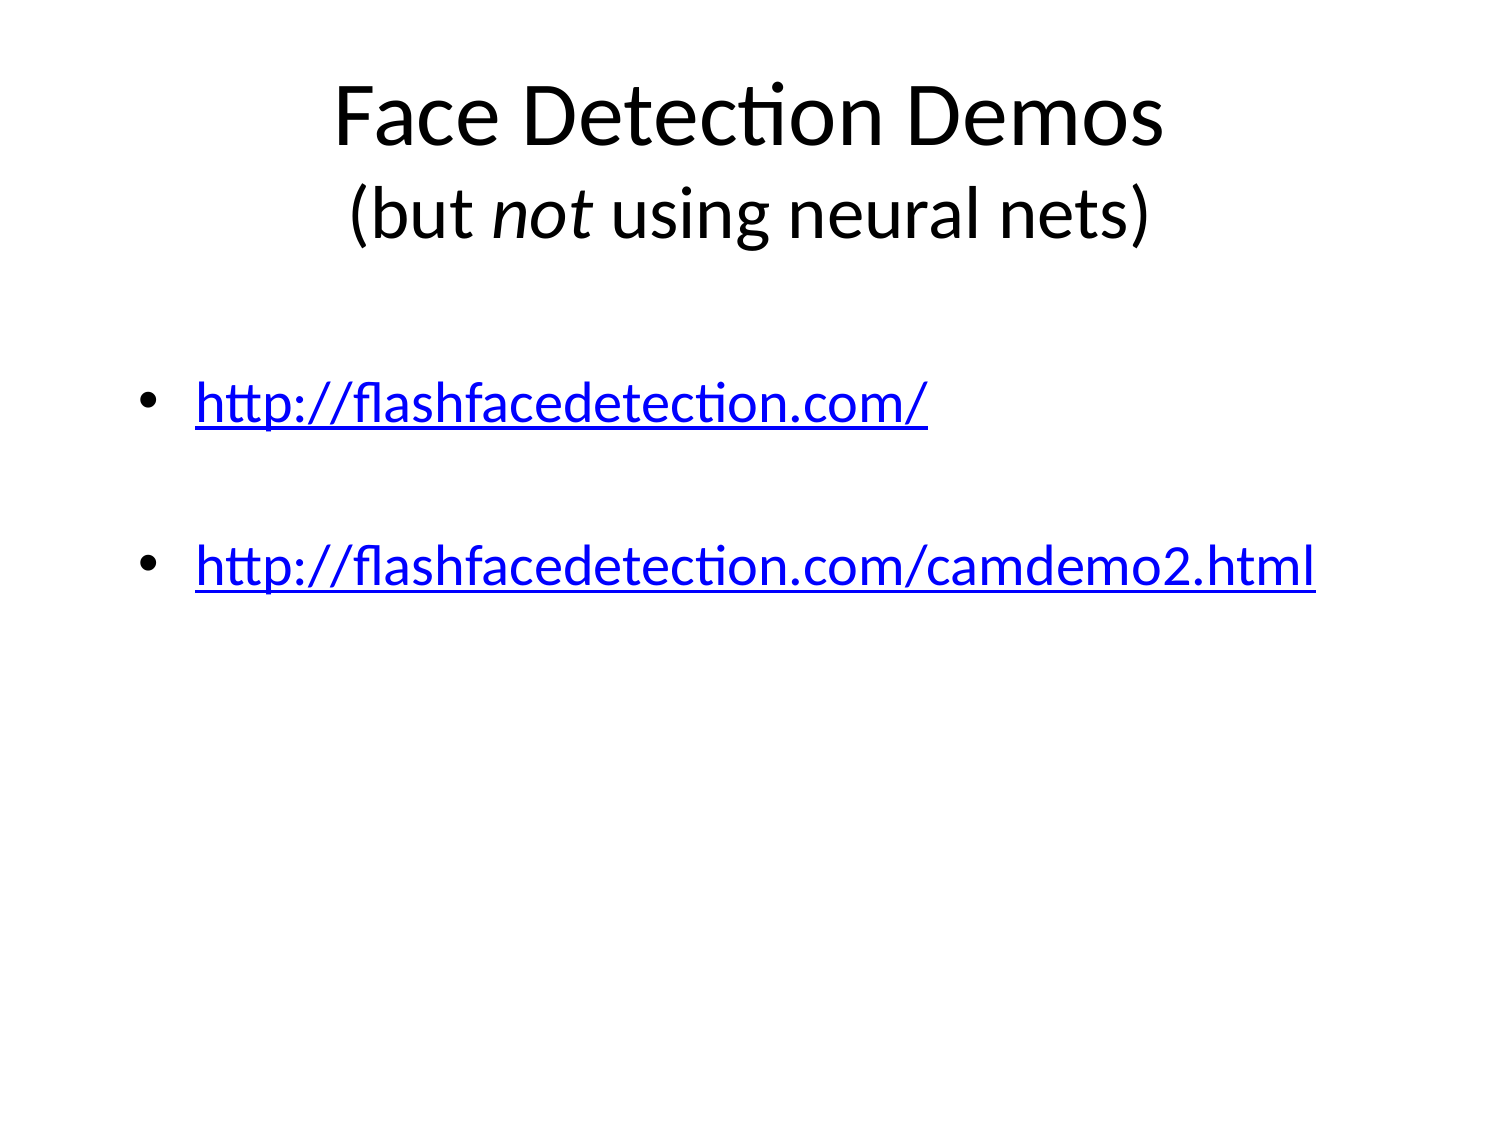

# Face Detection Demos (but not using neural nets)

http://flashfacedetection.com/

http://flashfacedetection.com/camdemo2.html